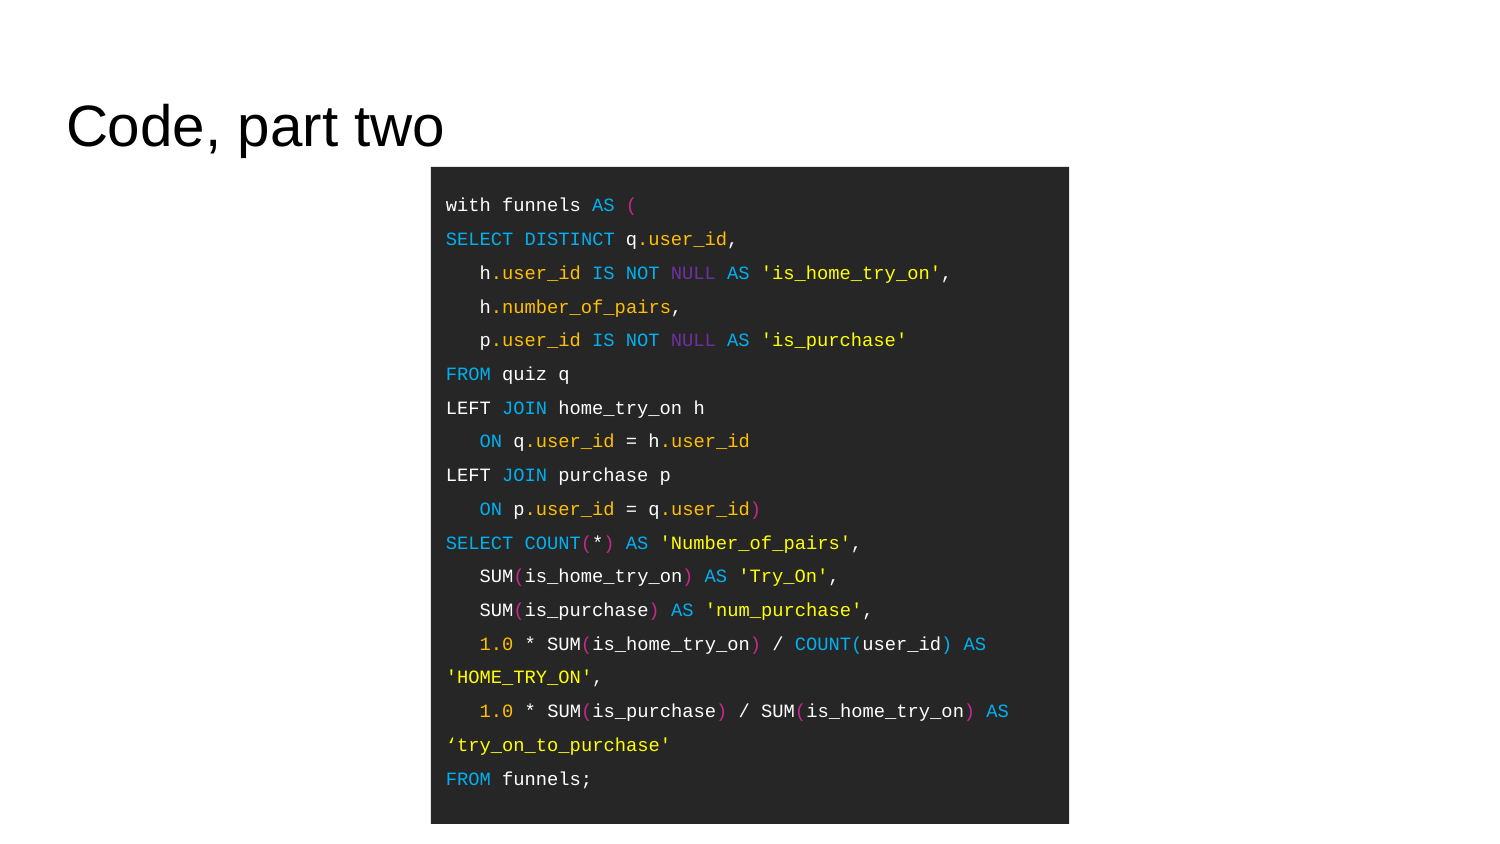

# Code, part two
with funnels AS (
SELECT DISTINCT q.user_id,
   h.user_id IS NOT NULL AS 'is_home_try_on',
   h.number_of_pairs,
   p.user_id IS NOT NULL AS 'is_purchase'
FROM quiz q
LEFT JOIN home_try_on h
   ON q.user_id = h.user_id
LEFT JOIN purchase p
   ON p.user_id = q.user_id)
SELECT COUNT(*) AS 'Number_of_pairs',
   SUM(is_home_try_on) AS 'Try_On',
   SUM(is_purchase) AS 'num_purchase',
   1.0 * SUM(is_home_try_on) / COUNT(user_id) AS 'HOME_TRY_ON',
   1.0 * SUM(is_purchase) / SUM(is_home_try_on) AS ‘try_on_to_purchase'
FROM funnels;